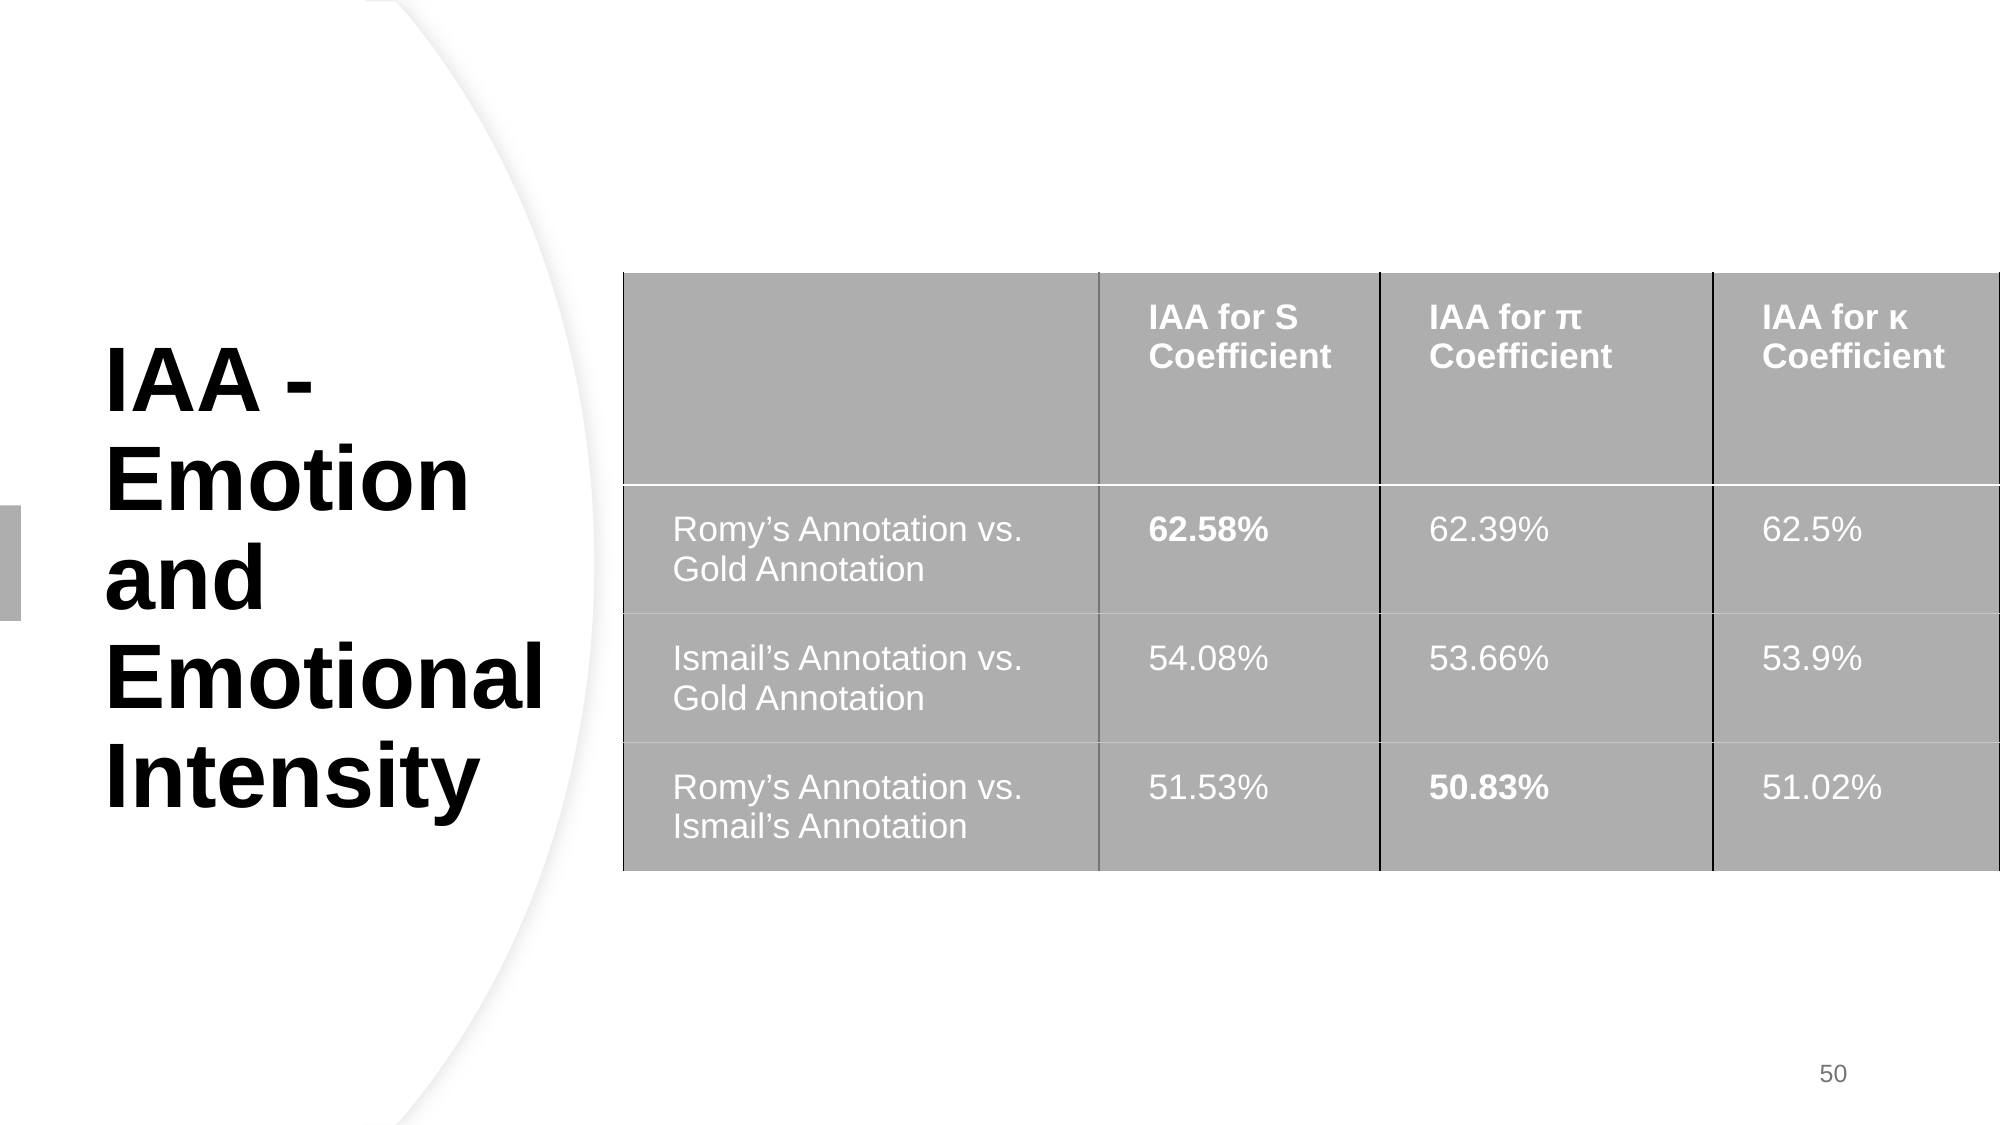

# IAA -
Emotion and Emotional Intensity
|  | IAA for S Coefficient | IAA for π  Coefficient | IAA for κ Coefficient |
| --- | --- | --- | --- |
| Romy’s Annotation vs. Gold Annotation | 62.58% | 62.39% | 62.5% |
| Ismail’s Annotation vs. Gold Annotation | 54.08% | 53.66% | 53.9% |
| Romy’s Annotation vs. Ismail’s Annotation | 51.53% | 50.83% | 51.02% |

50